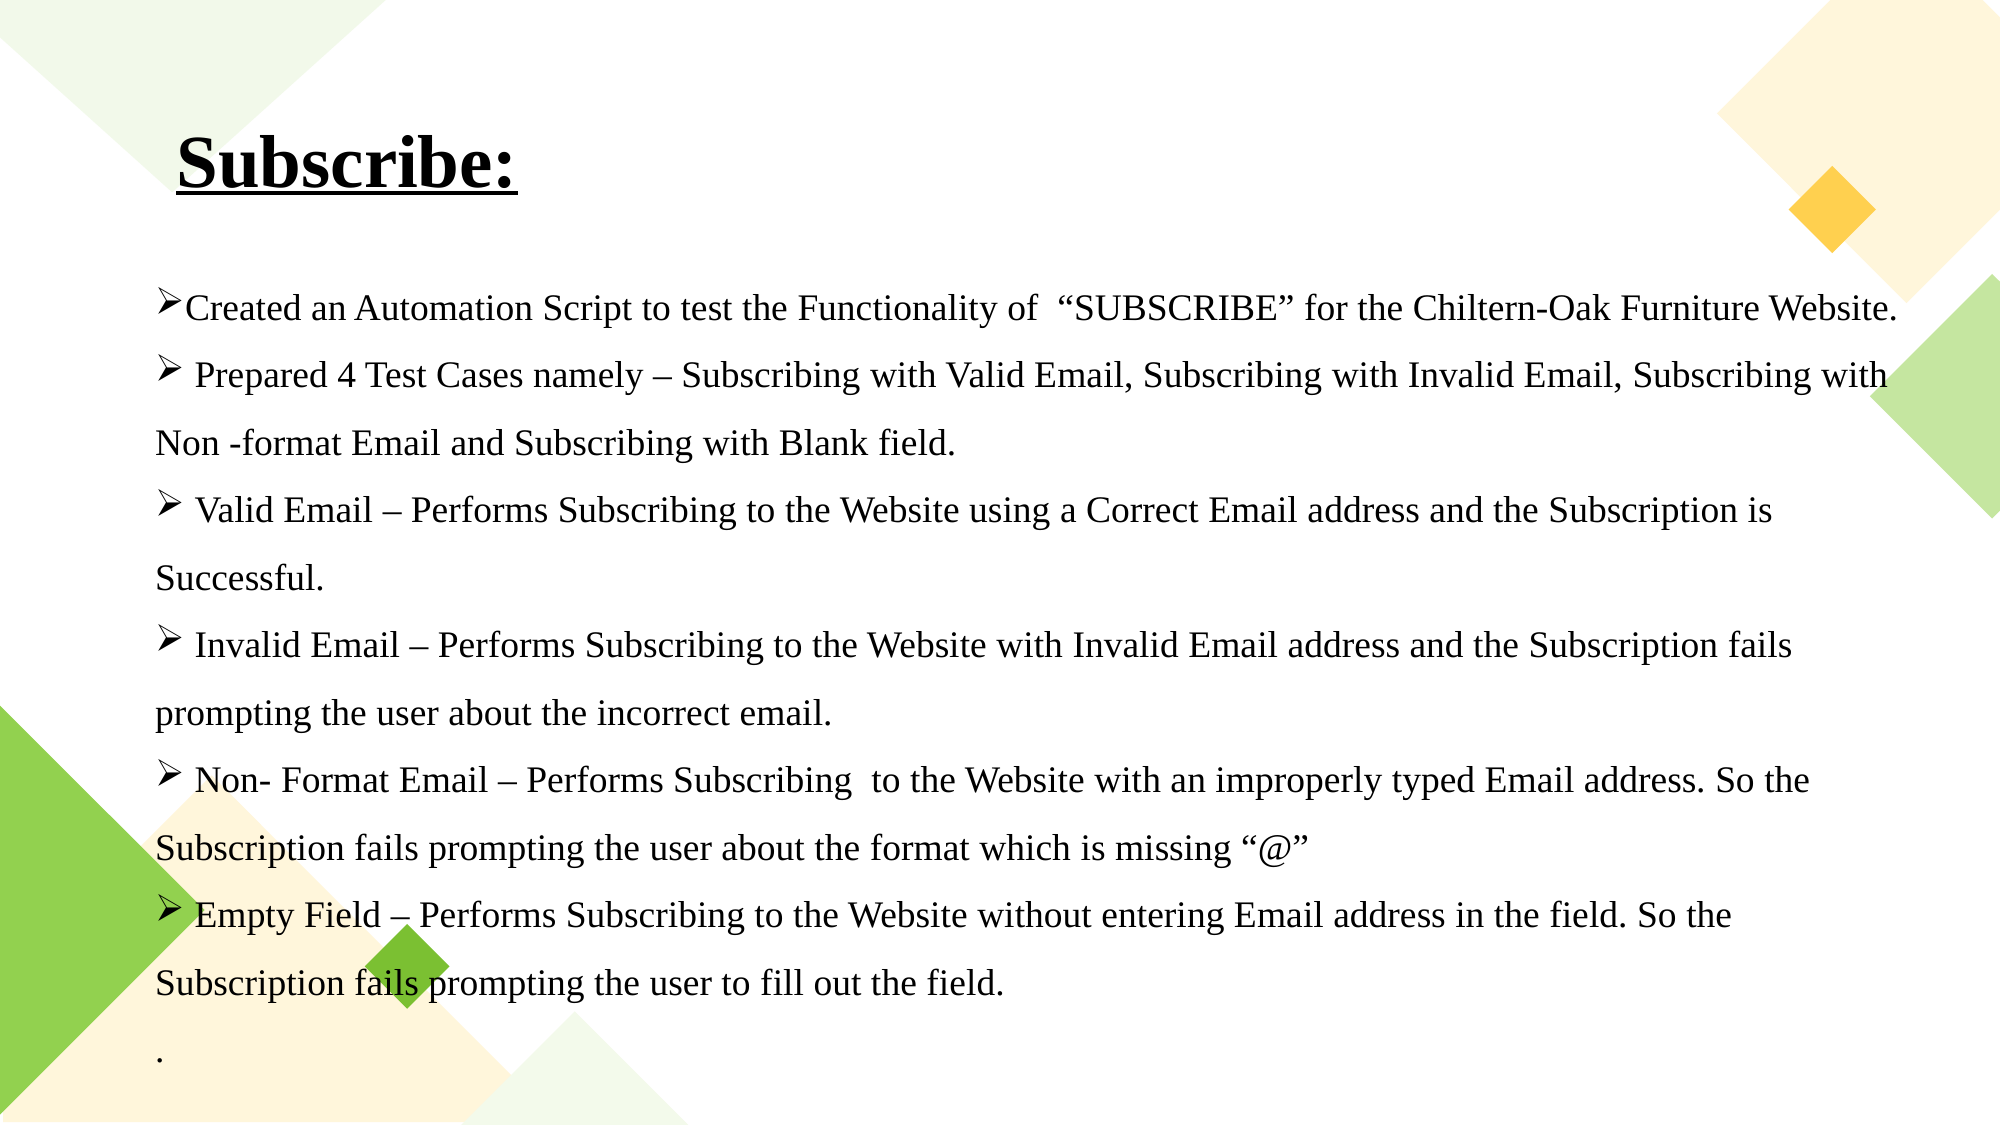

Subscribe:

Created an Automation Script to test the Functionality of  “SUBSCRIBE” for the Chiltern-Oak Furniture Website.
 Prepared 4 Test Cases namely – Subscribing with Valid Email, Subscribing with Invalid Email, Subscribing with  Non -format Email and Subscribing with Blank field.
 Valid Email – Performs Subscribing to the Website using a Correct Email address and the Subscription is Successful.
 Invalid Email – Performs Subscribing to the Website with Invalid Email address and the Subscription fails prompting the user about the incorrect email.
 Non- Format Email – Performs Subscribing  to the Website with an improperly typed Email address. So the Subscription fails prompting the user about the format which is missing “@”
 Empty Field – Performs Subscribing to the Website without entering Email address in the field. So the Subscription fails prompting the user to fill out the field.
.